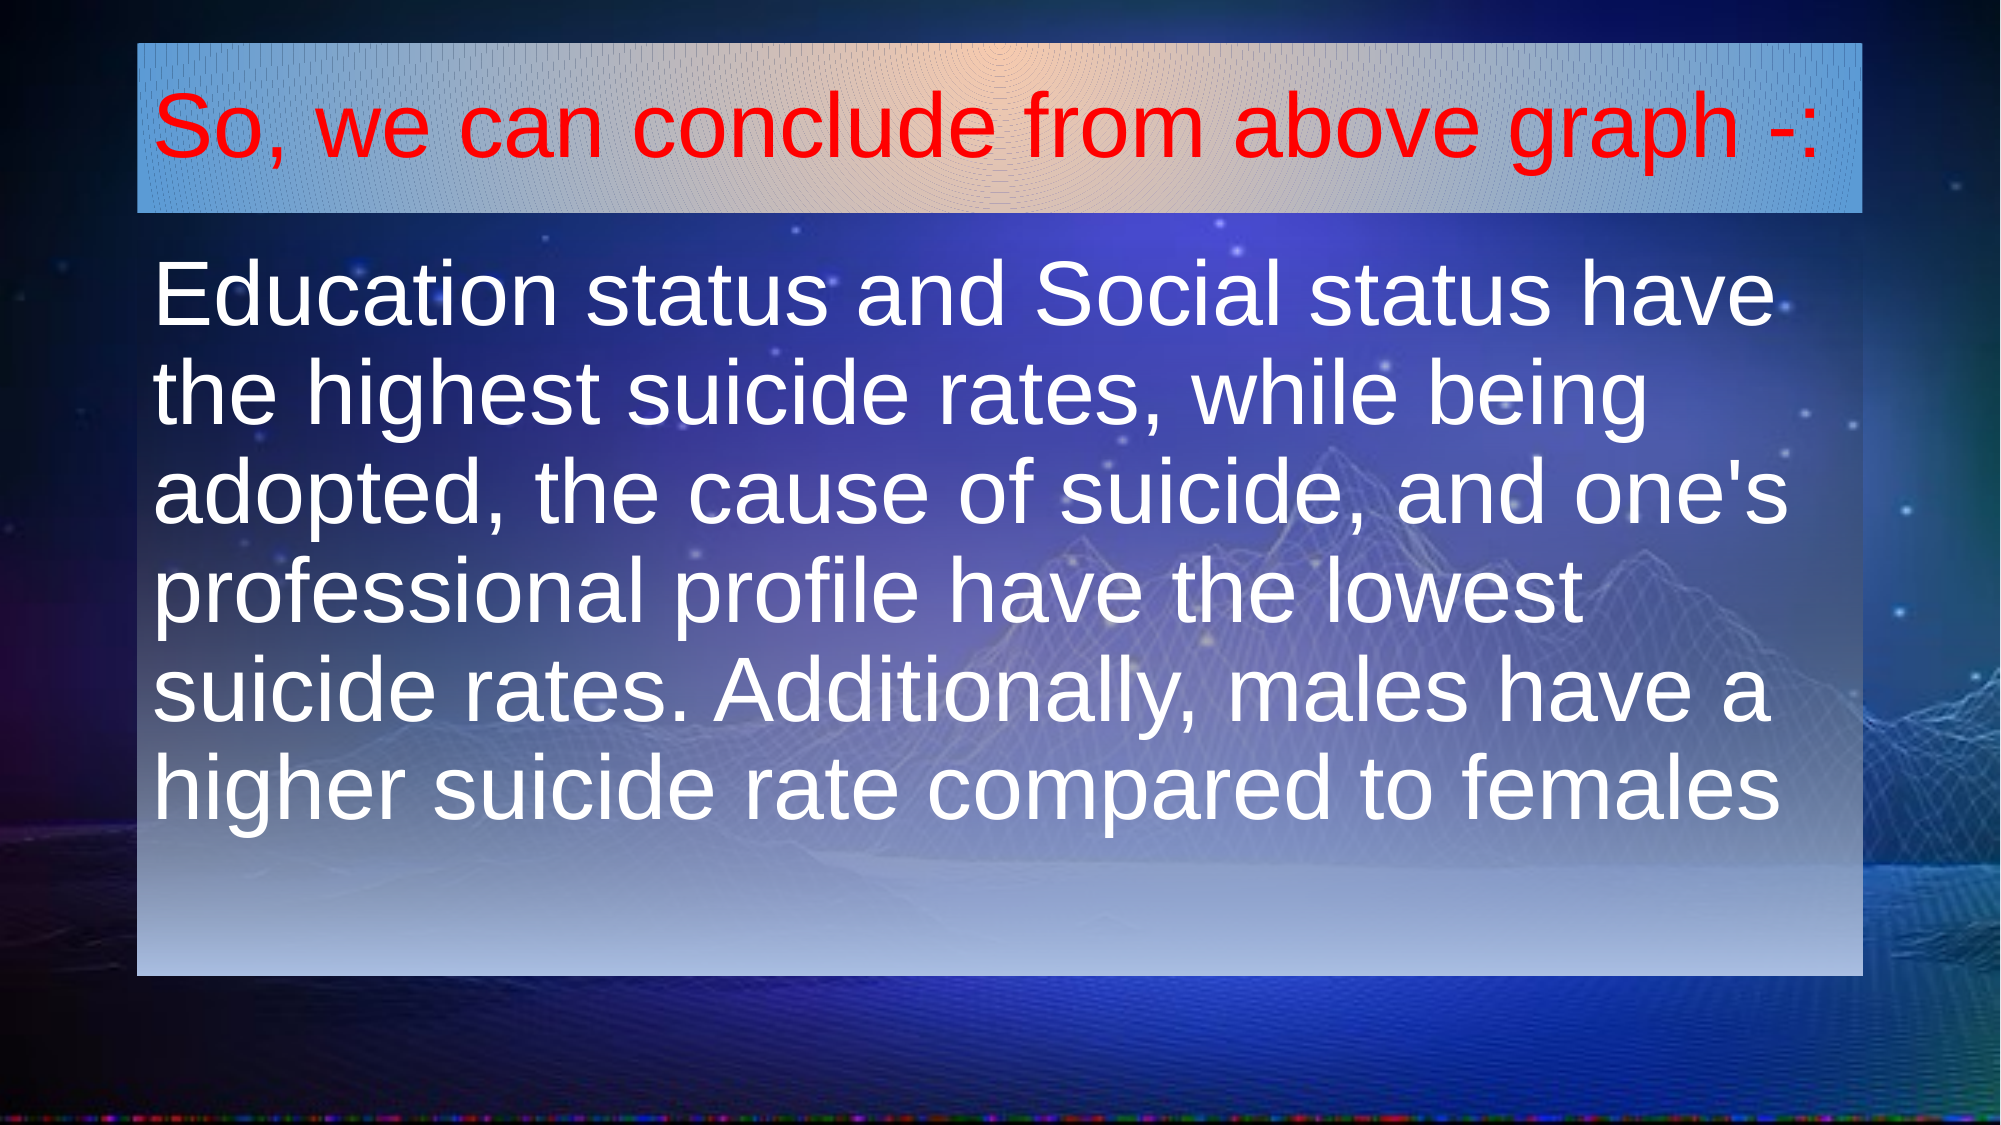

# So, we can conclude from above graph -:
Education status and Social status have the highest suicide rates, while being adopted, the cause of suicide, and one's professional profile have the lowest suicide rates. Additionally, males have a higher suicide rate compared to females